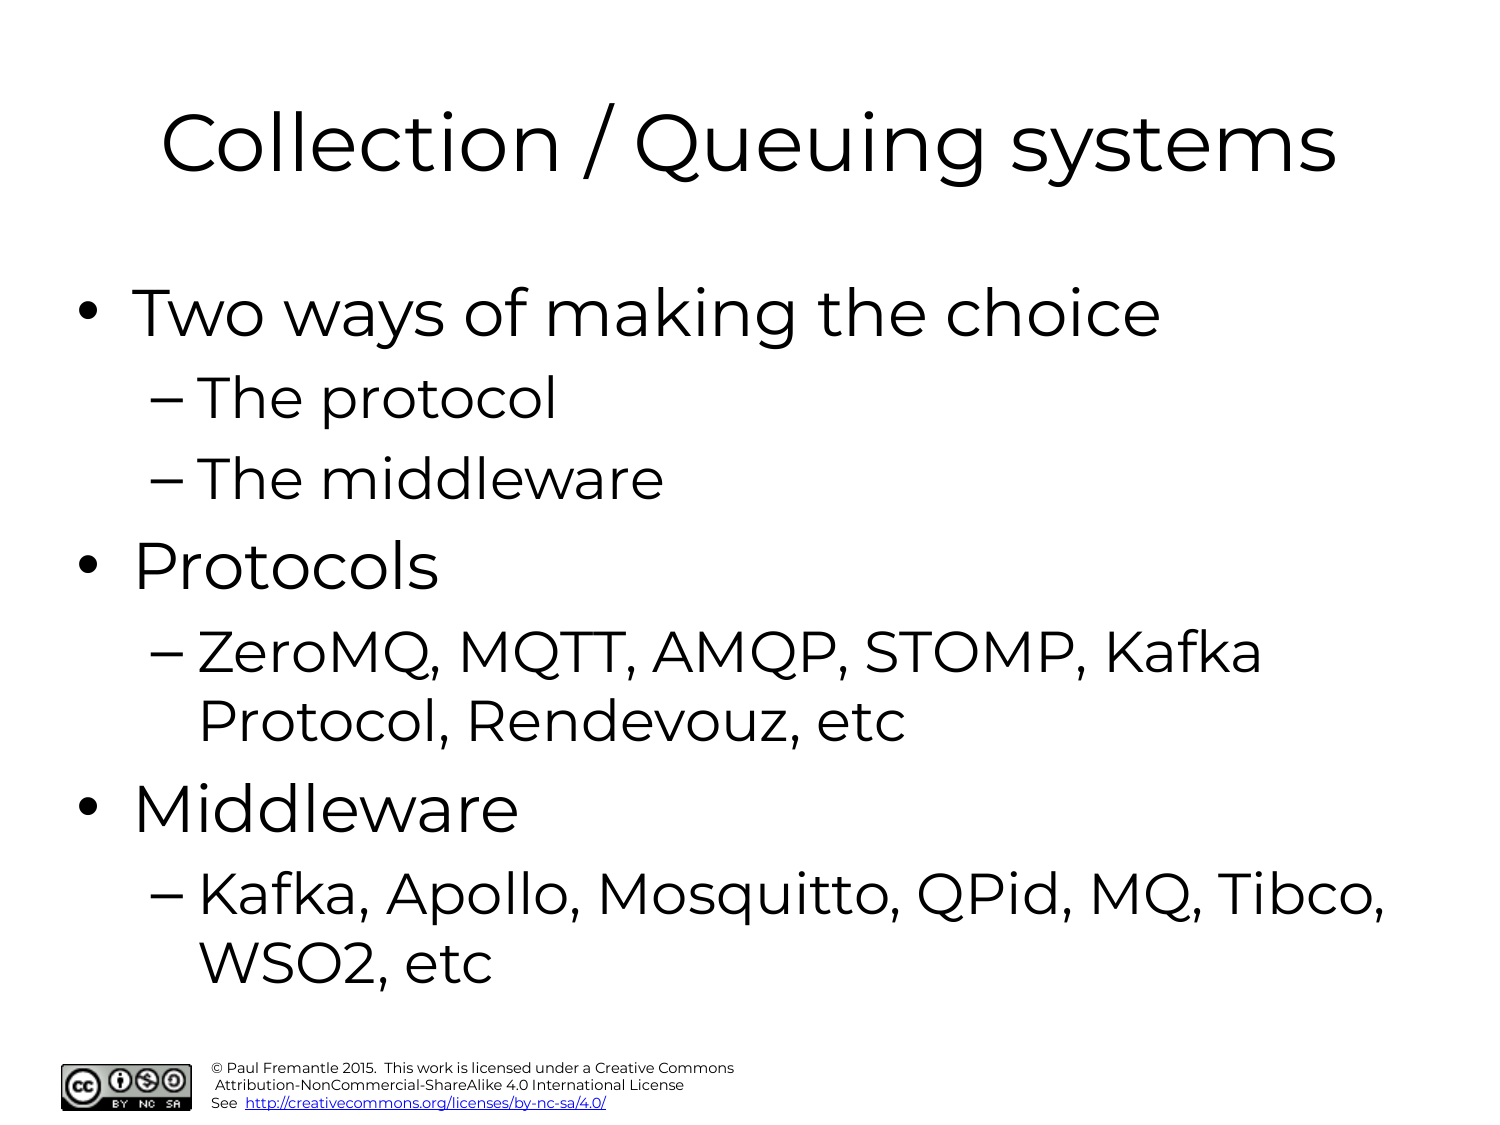

# Collection / Queuing systems
Two ways of making the choice
The protocol
The middleware
Protocols
ZeroMQ, MQTT, AMQP, STOMP, Kafka Protocol, Rendevouz, etc
Middleware
Kafka, Apollo, Mosquitto, QPid, MQ, Tibco, WSO2, etc